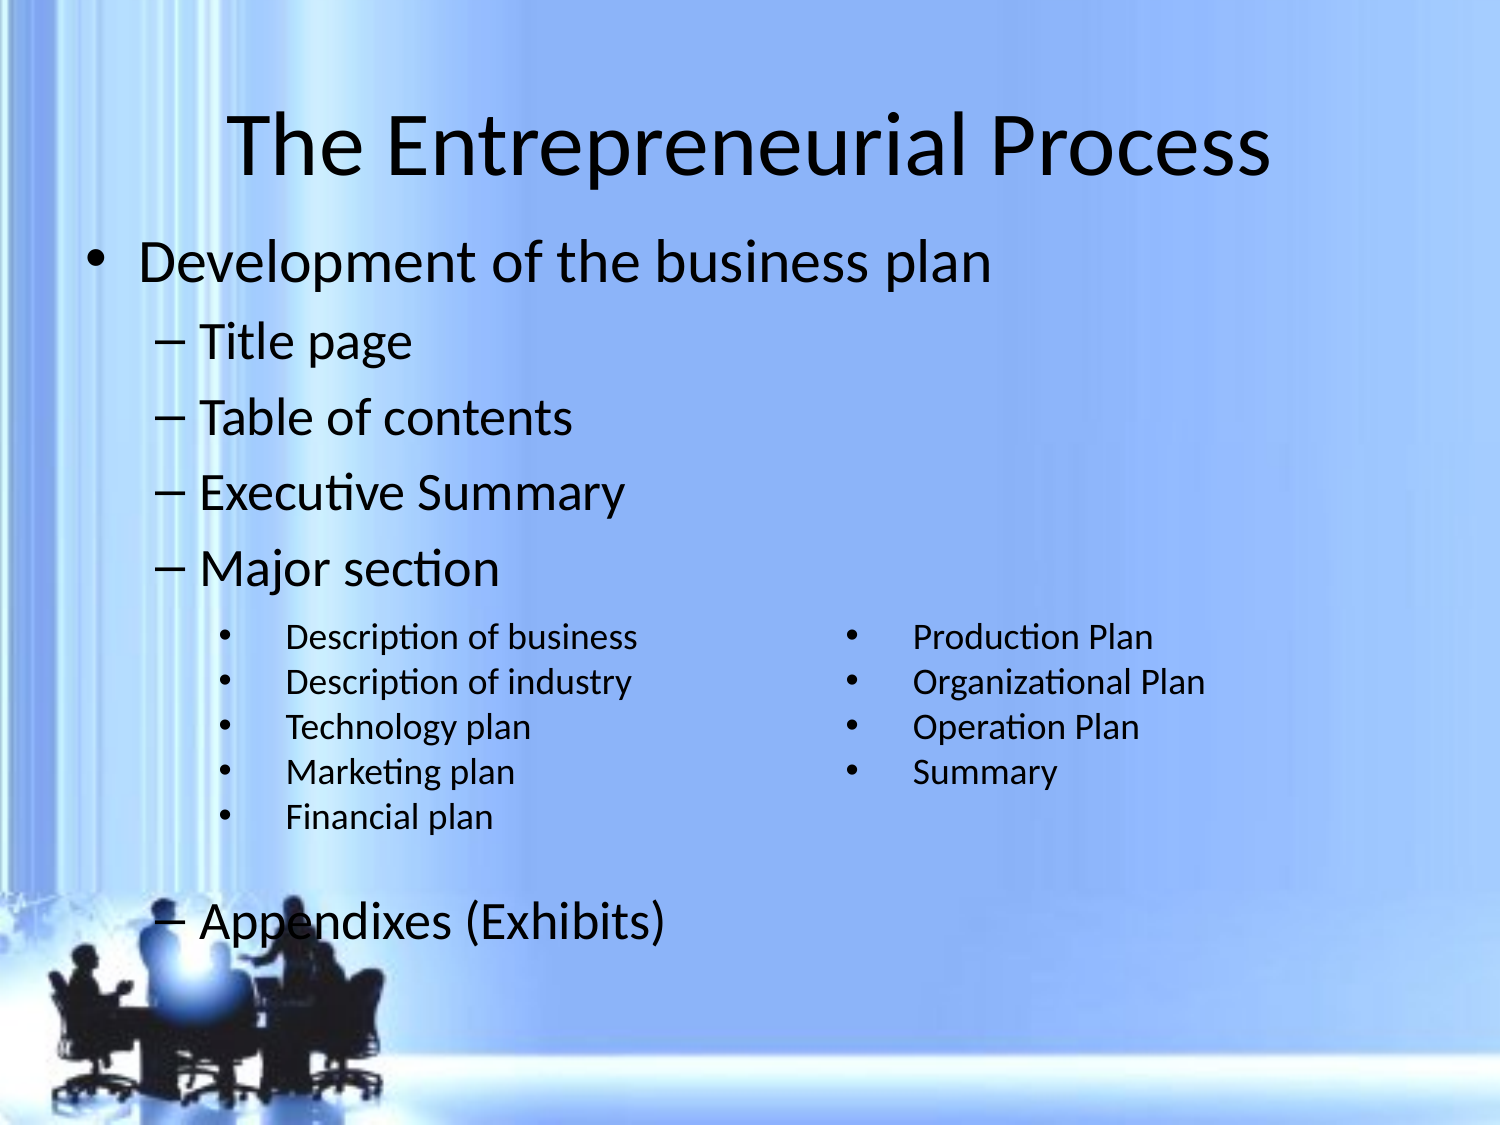

# The Entrepreneurial Process
Development of the business plan
Title page
Table of contents
Executive Summary
Major section

Appendixes (Exhibits)
Description of business
Description of industry
Technology plan
Marketing plan
Financial plan

Production Plan
Organizational Plan
Operation Plan
Summary